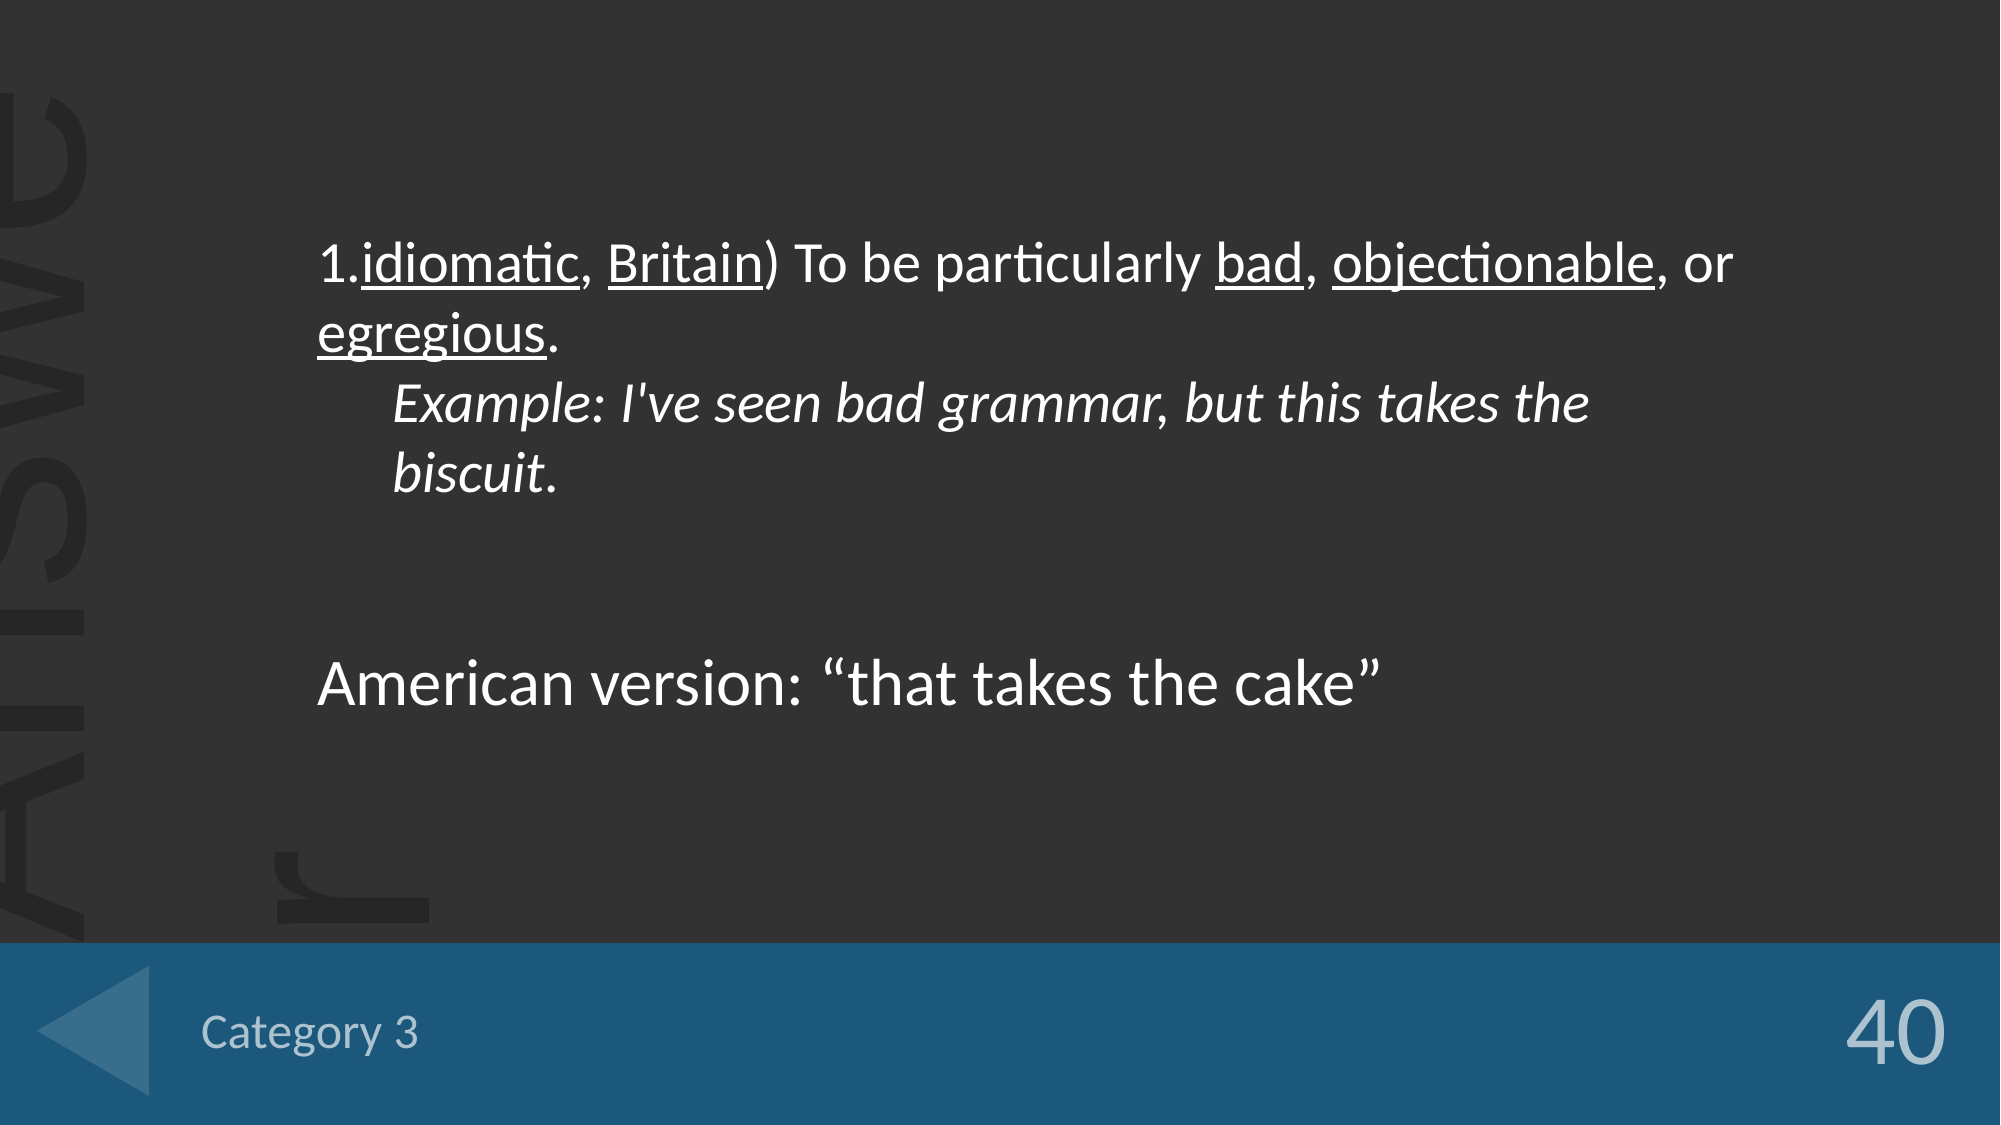

idiomatic, Britain) To be particularly bad, objectionable, or egregious.
Example: I've seen bad grammar, but this takes the biscuit.

American version: “that takes the cake”
# Category 3
40